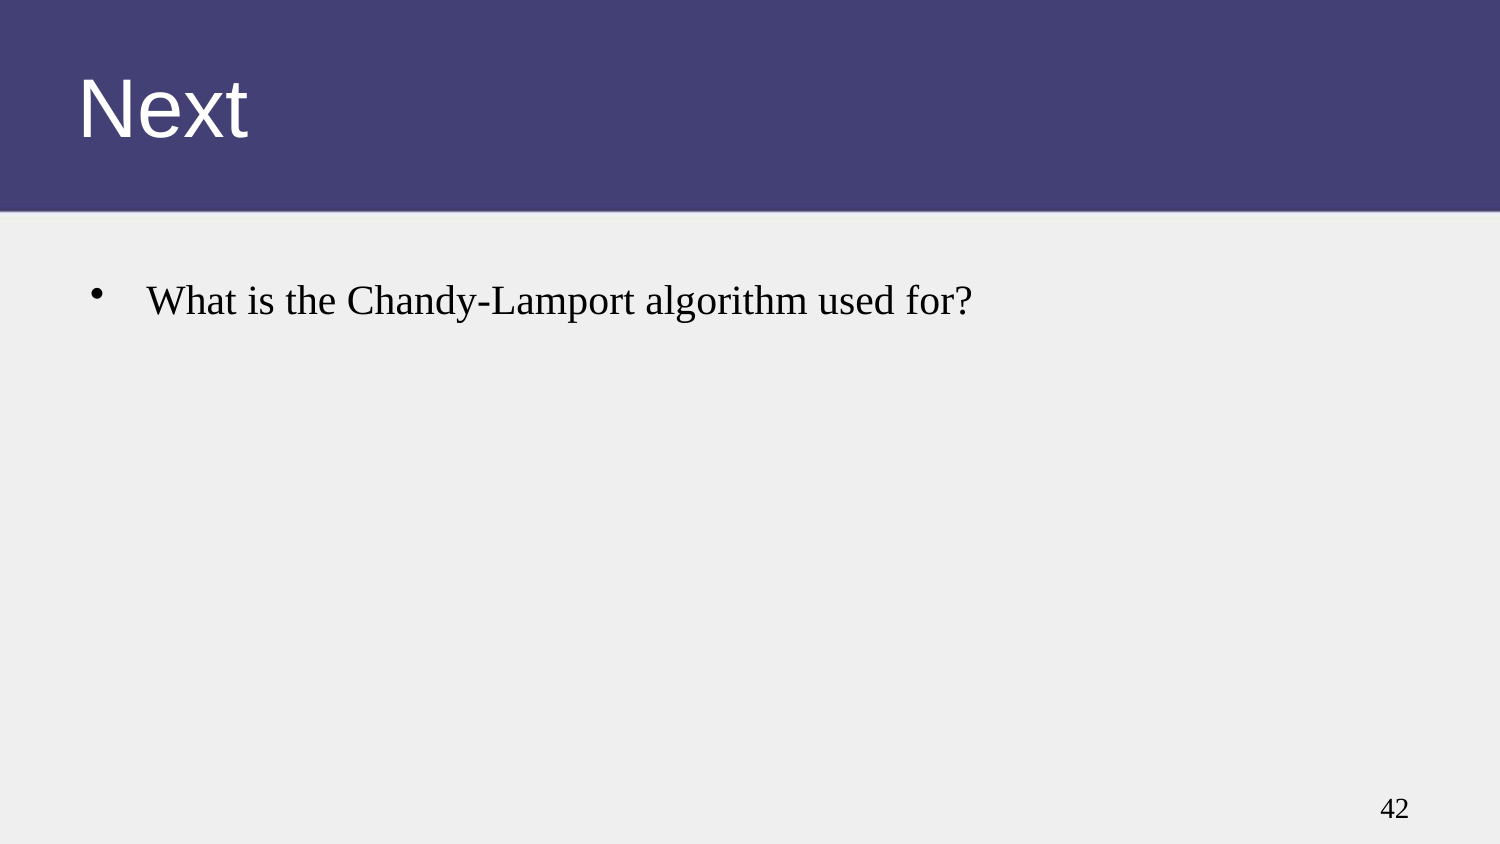

# Next
What is the Chandy-Lamport algorithm used for?
42